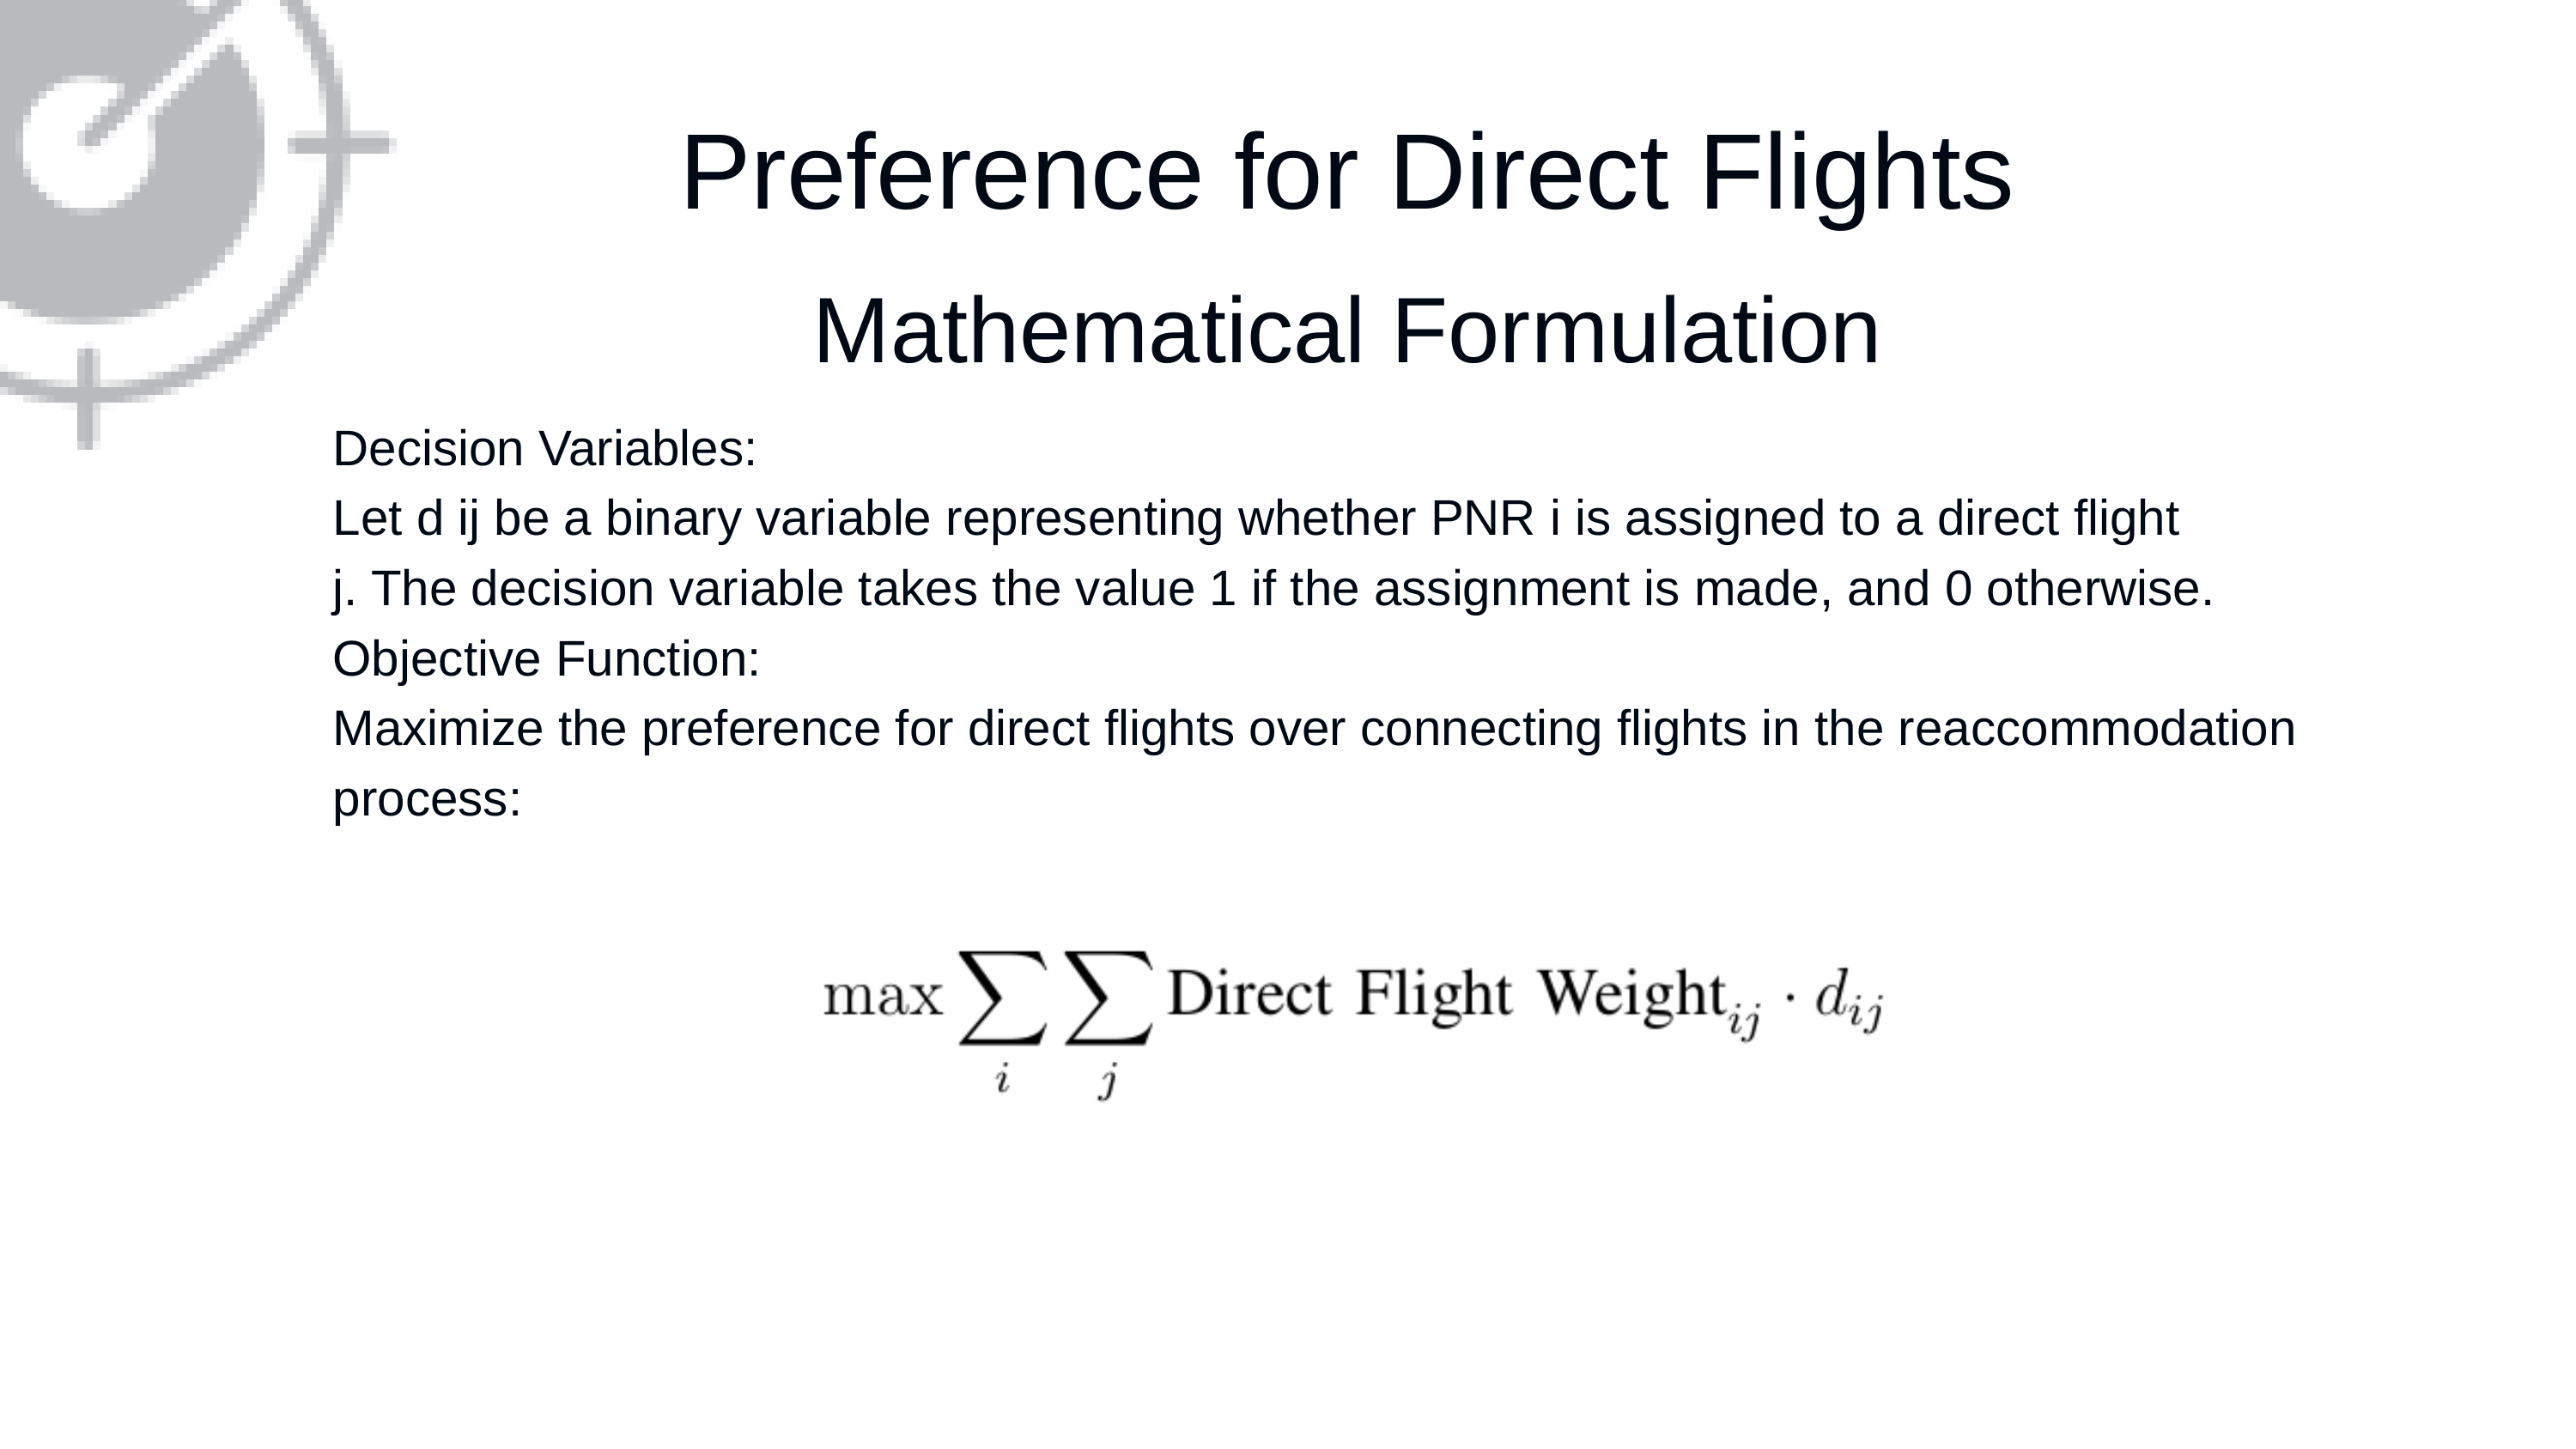

Preference for Direct Flights
Mathematical Formulation
Decision Variables:
Let d ij be a binary variable representing whether PNR i is assigned to a direct flight
j. The decision variable takes the value 1 if the assignment is made, and 0 otherwise.
Objective Function:
Maximize the preference for direct flights over connecting flights in the reaccommodation process: